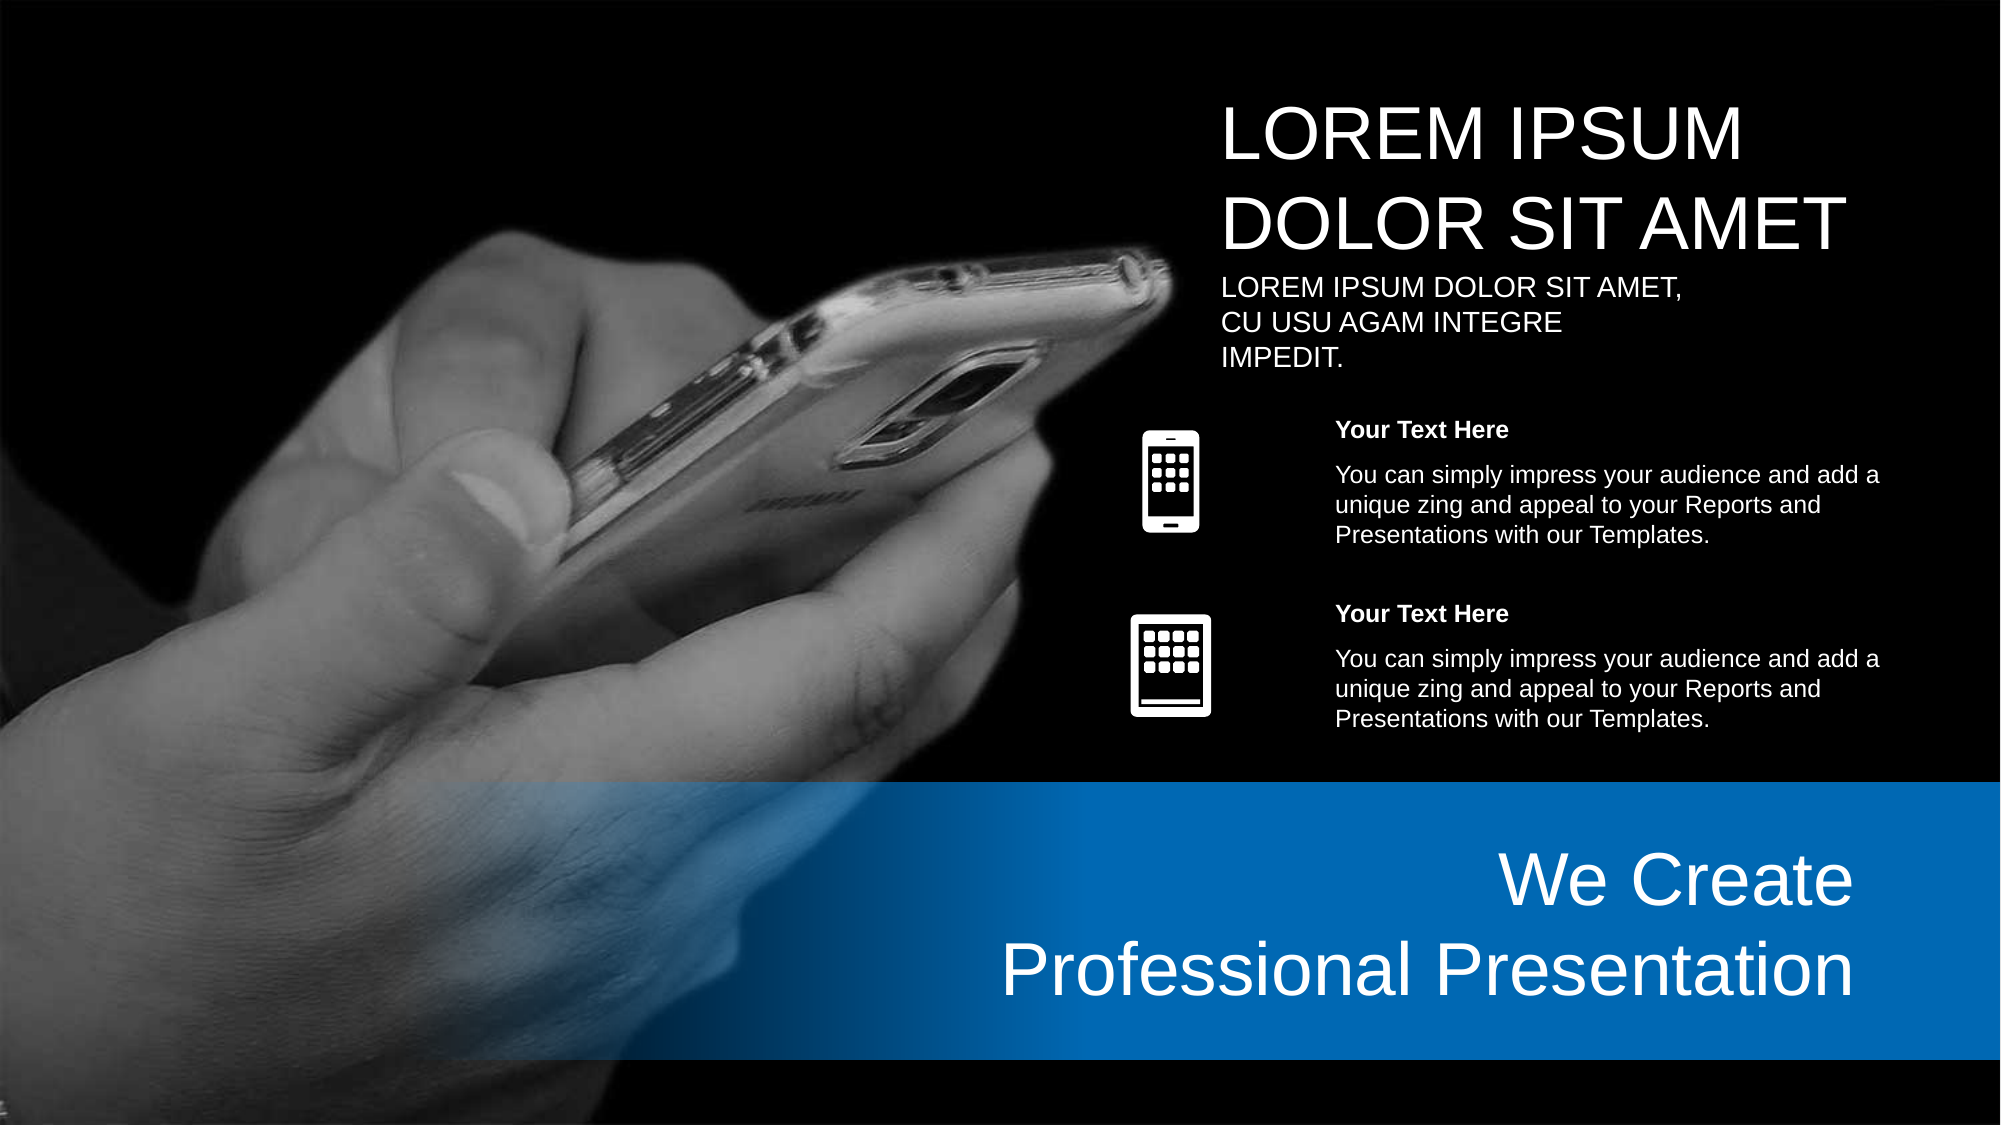

LOREM IPSUM
DOLOR SIT AMET
LOREM IPSUM DOLOR SIT AMET,
CU USU AGAM INTEGRE IMPEDIT.
Your Text Here
You can simply impress your audience and add a unique zing and appeal to your Reports and Presentations with our Templates.

Your Text Here
You can simply impress your audience and add a unique zing and appeal to your Reports and Presentations with our Templates.

We Create
Professional Presentation